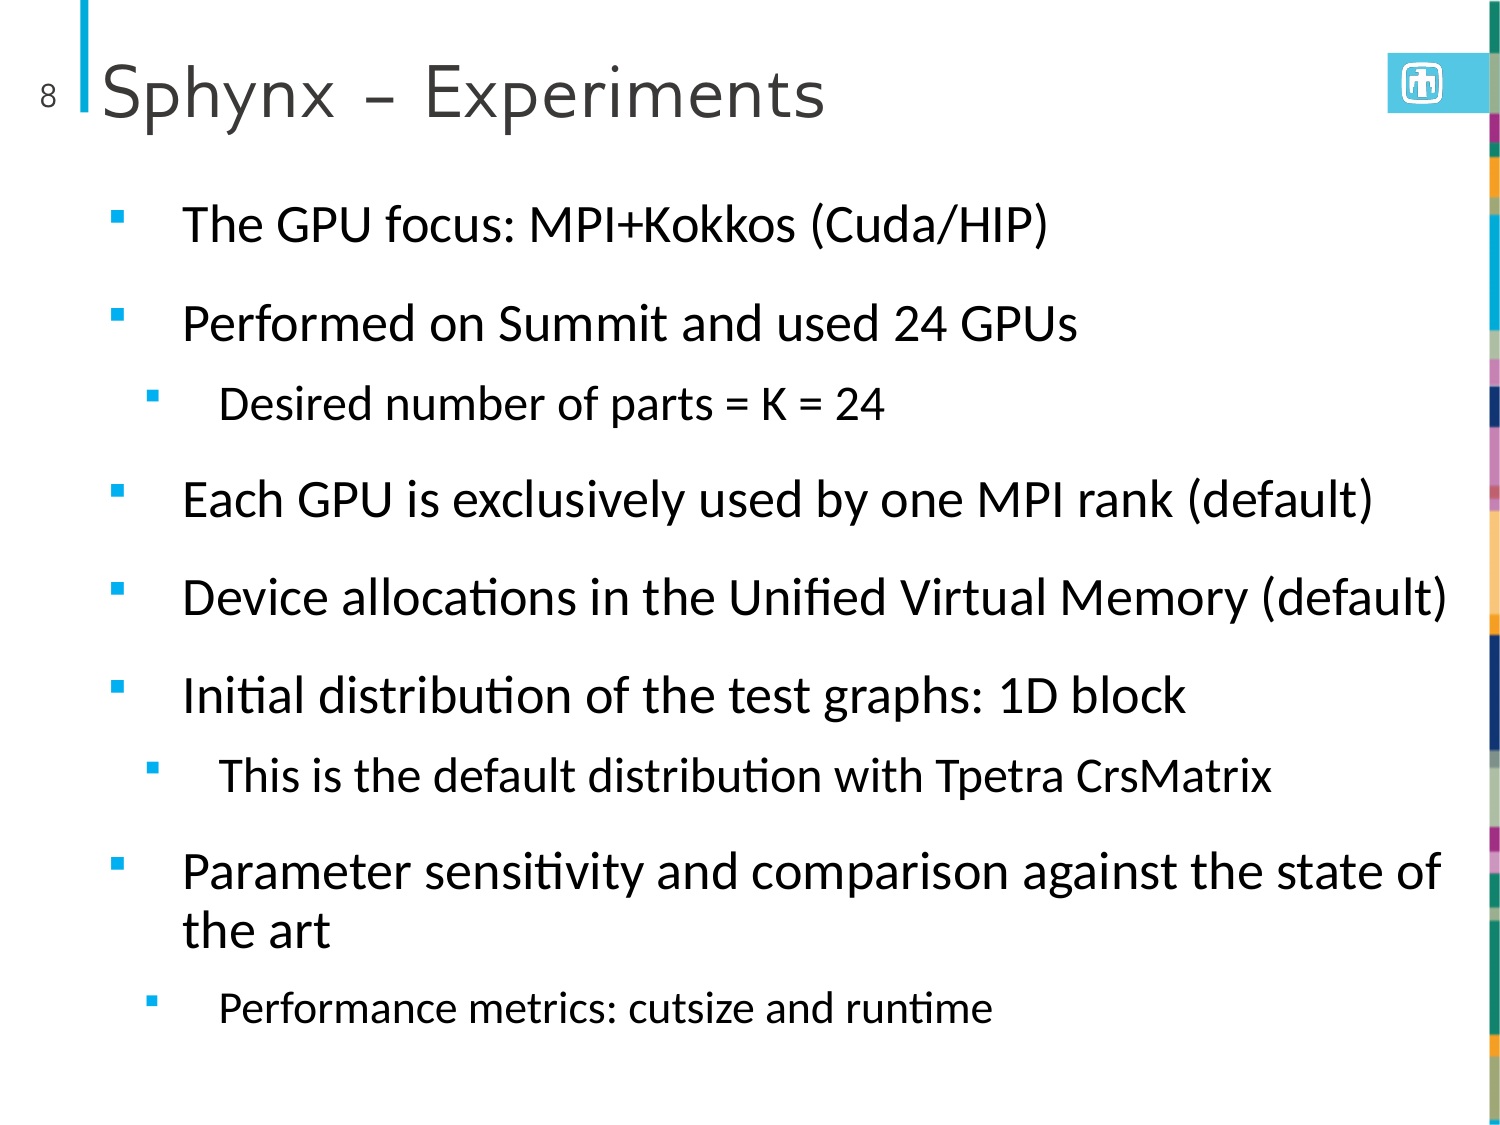

# Sphynx – Experiments
8
The GPU focus: MPI+Kokkos (Cuda/HIP)
Performed on Summit and used 24 GPUs
Desired number of parts = K = 24
Each GPU is exclusively used by one MPI rank (default)
Device allocations in the Unified Virtual Memory (default)
Initial distribution of the test graphs: 1D block
This is the default distribution with Tpetra CrsMatrix
Parameter sensitivity and comparison against the state of the art
Performance metrics: cutsize and runtime